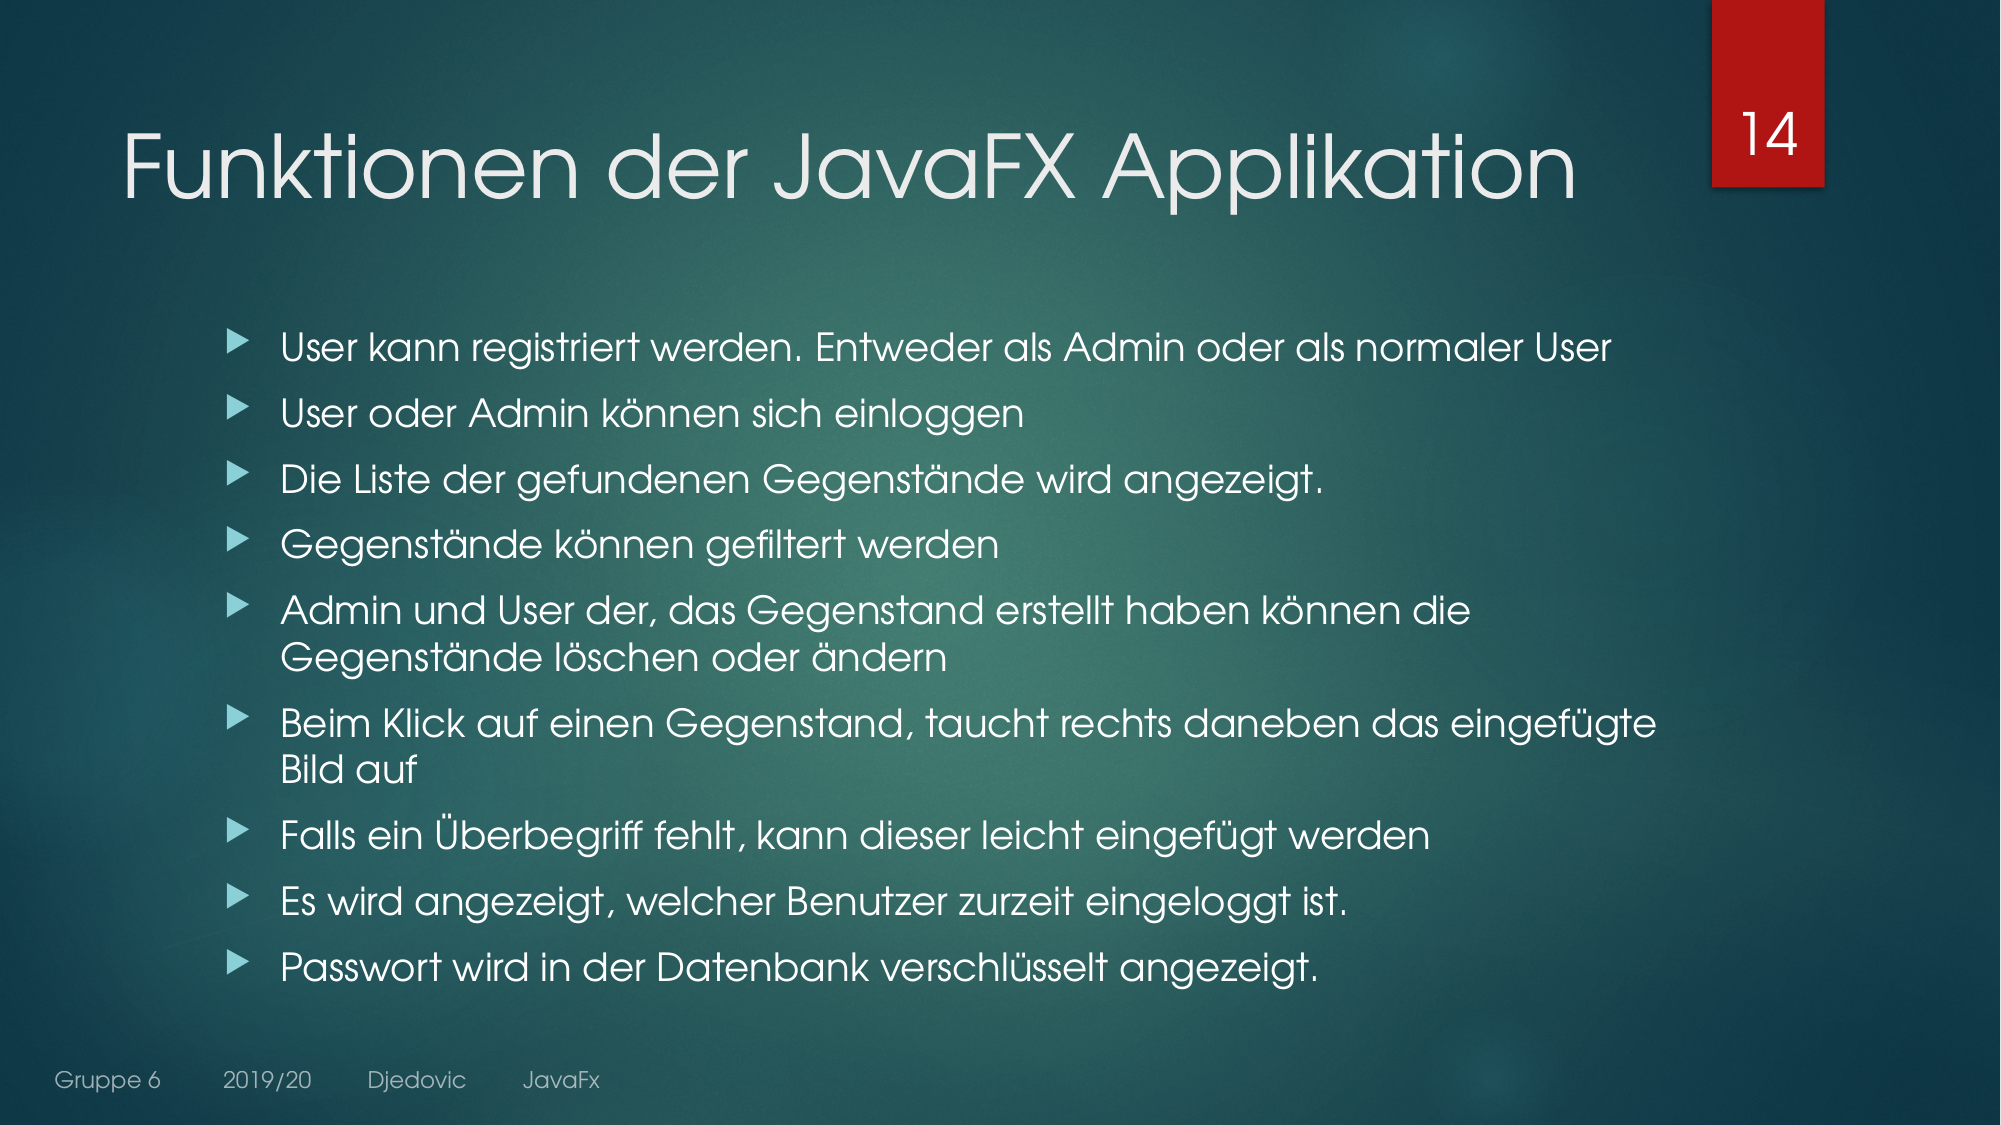

14
# Funktionen der JavaFX Applikation
User kann registriert werden. Entweder als Admin oder als normaler User
User oder Admin können sich einloggen
Die Liste der gefundenen Gegenstände wird angezeigt.
Gegenstände können gefiltert werden
Admin und User der, das Gegenstand erstellt haben können die Gegenstände löschen oder ändern
Beim Klick auf einen Gegenstand, taucht rechts daneben das eingefügte Bild auf
Falls ein Überbegriff fehlt, kann dieser leicht eingefügt werden
Es wird angezeigt, welcher Benutzer zurzeit eingeloggt ist.
Passwort wird in der Datenbank verschlüsselt angezeigt.

Gruppe 6         							 2019/20         				Djedovic         						JavaFx